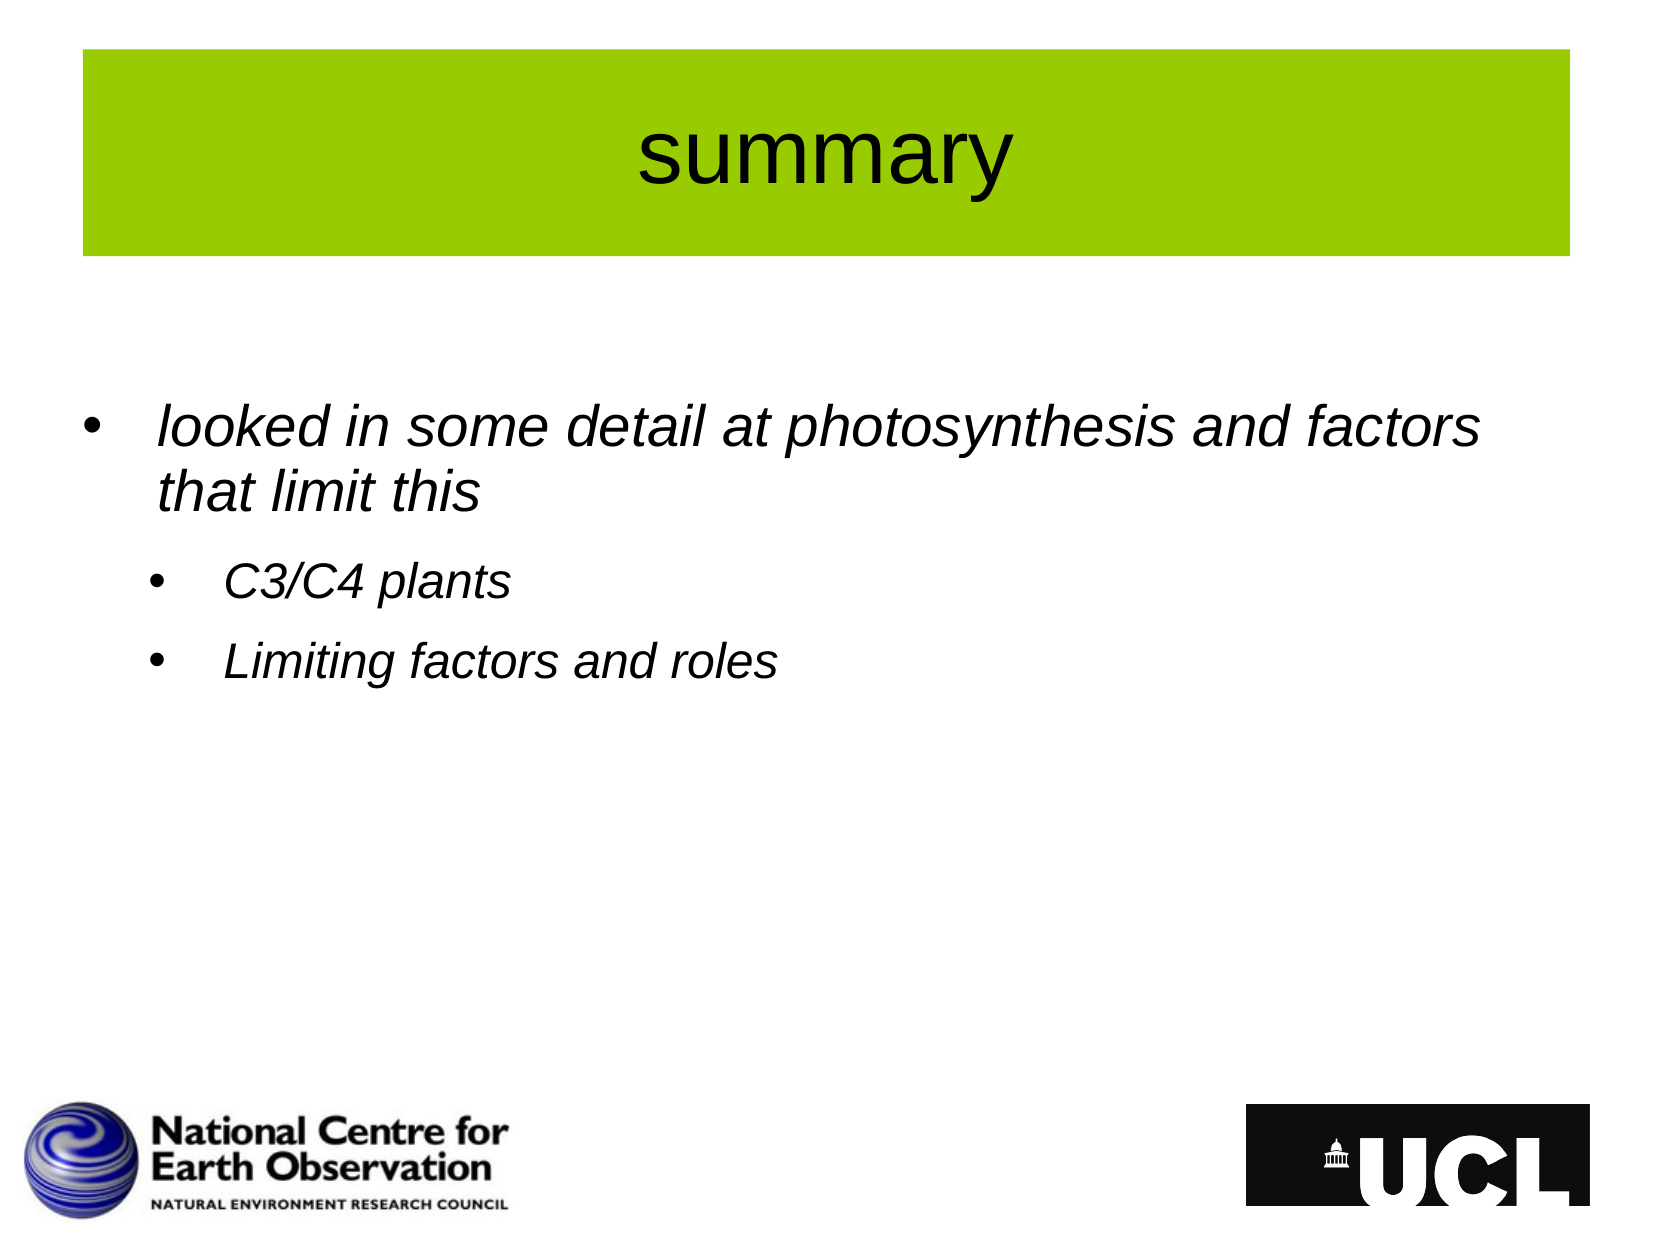

# summary

looked in some detail at photosynthesis and factors that limit this
C3/C4 plants
Limiting factors and roles